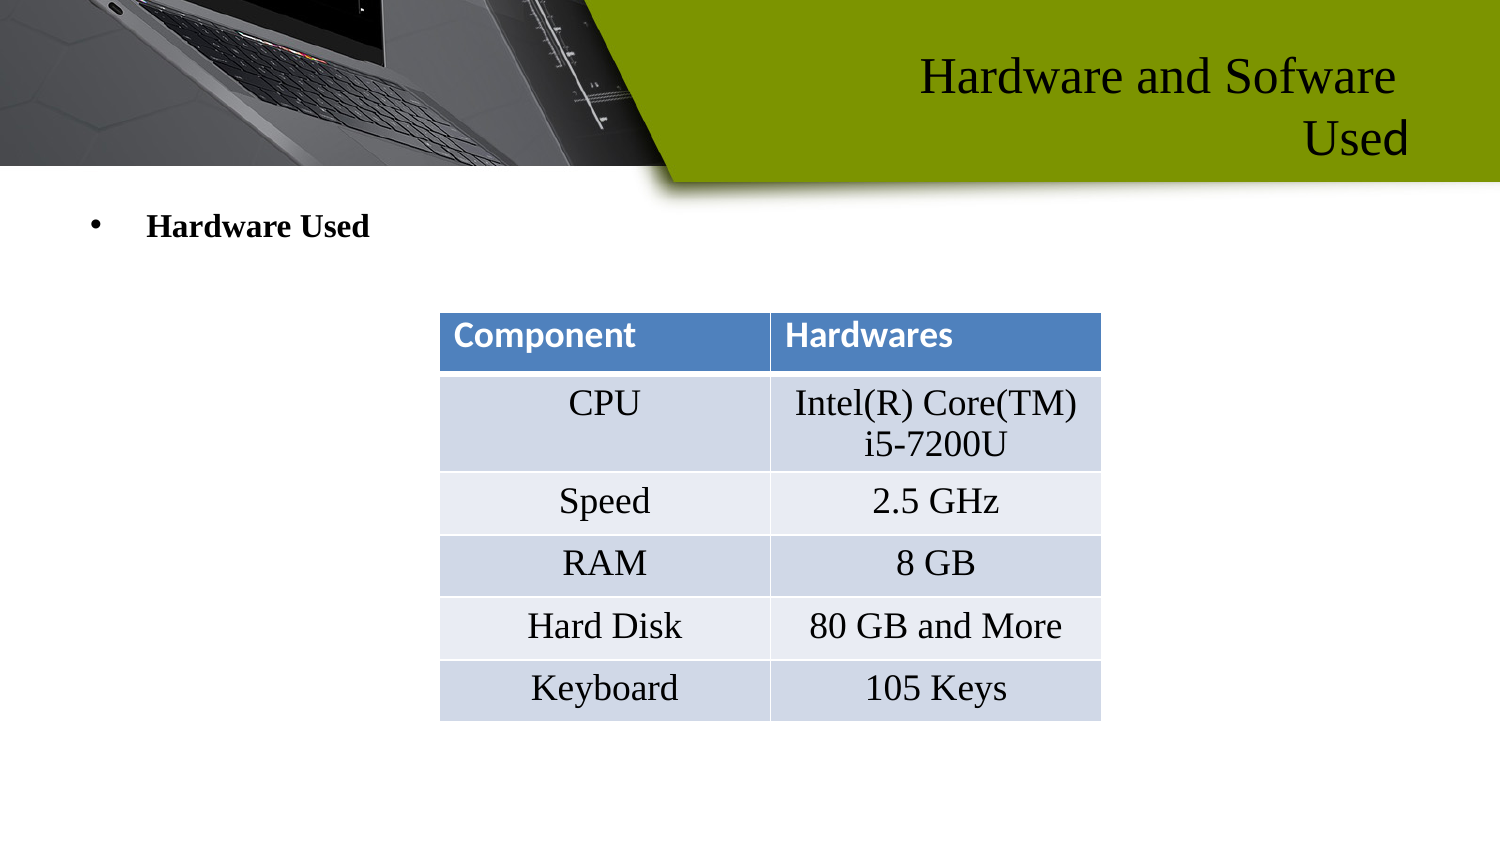

# Hardware and Sofware Used
Hardware Used
| Component | Hardwares |
| --- | --- |
| CPU | Intel(R) Core(TM) i5-7200U |
| Speed | 2.5 GHz |
| RAM | 8 GB |
| Hard Disk | 80 GB and More |
| Keyboard | 105 Keys |